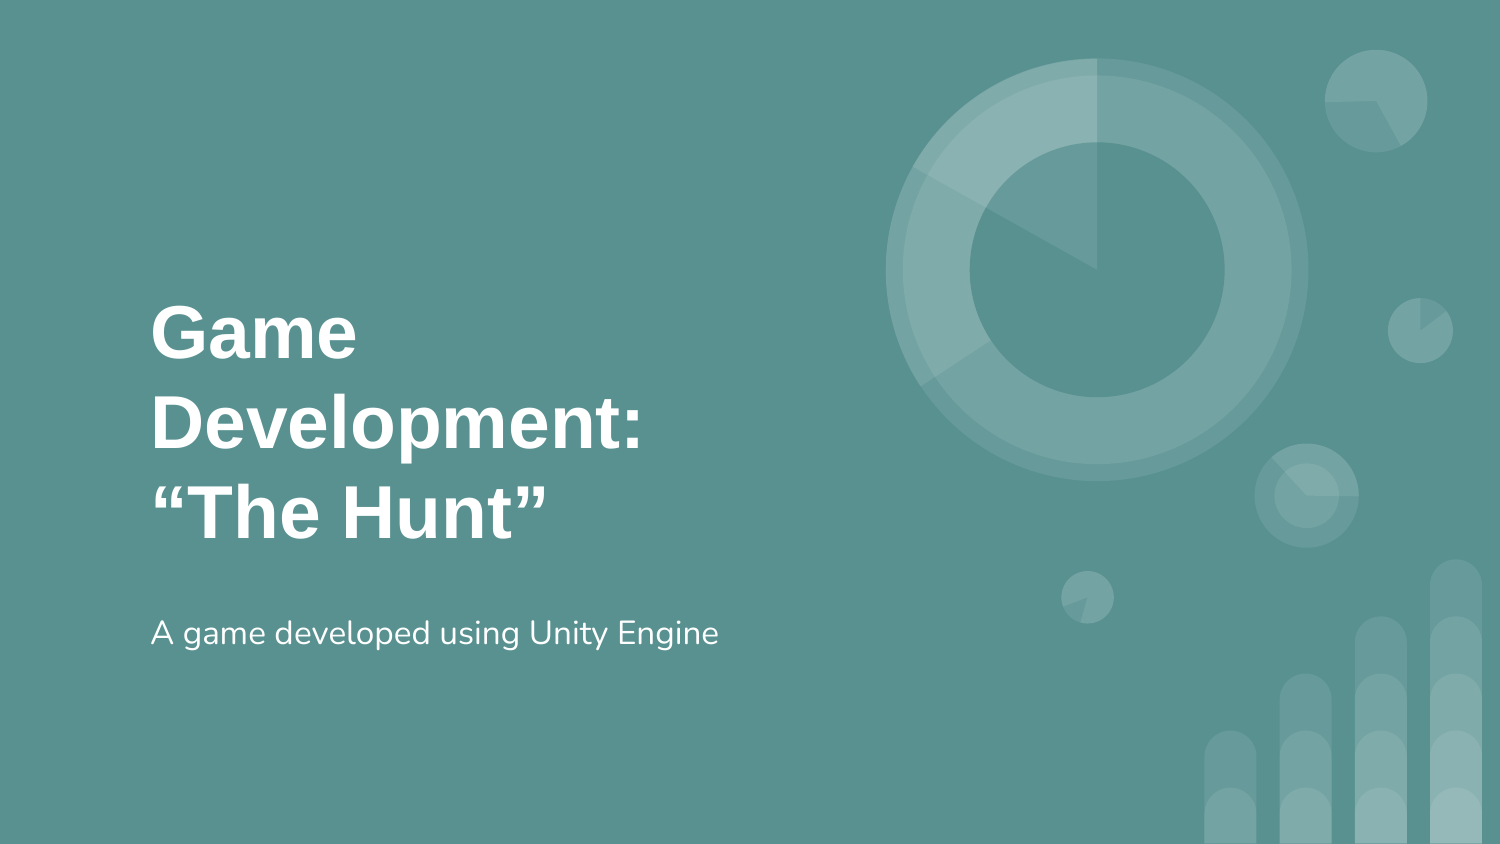

# Game Development:
“The Hunt”
A game developed using Unity Engine